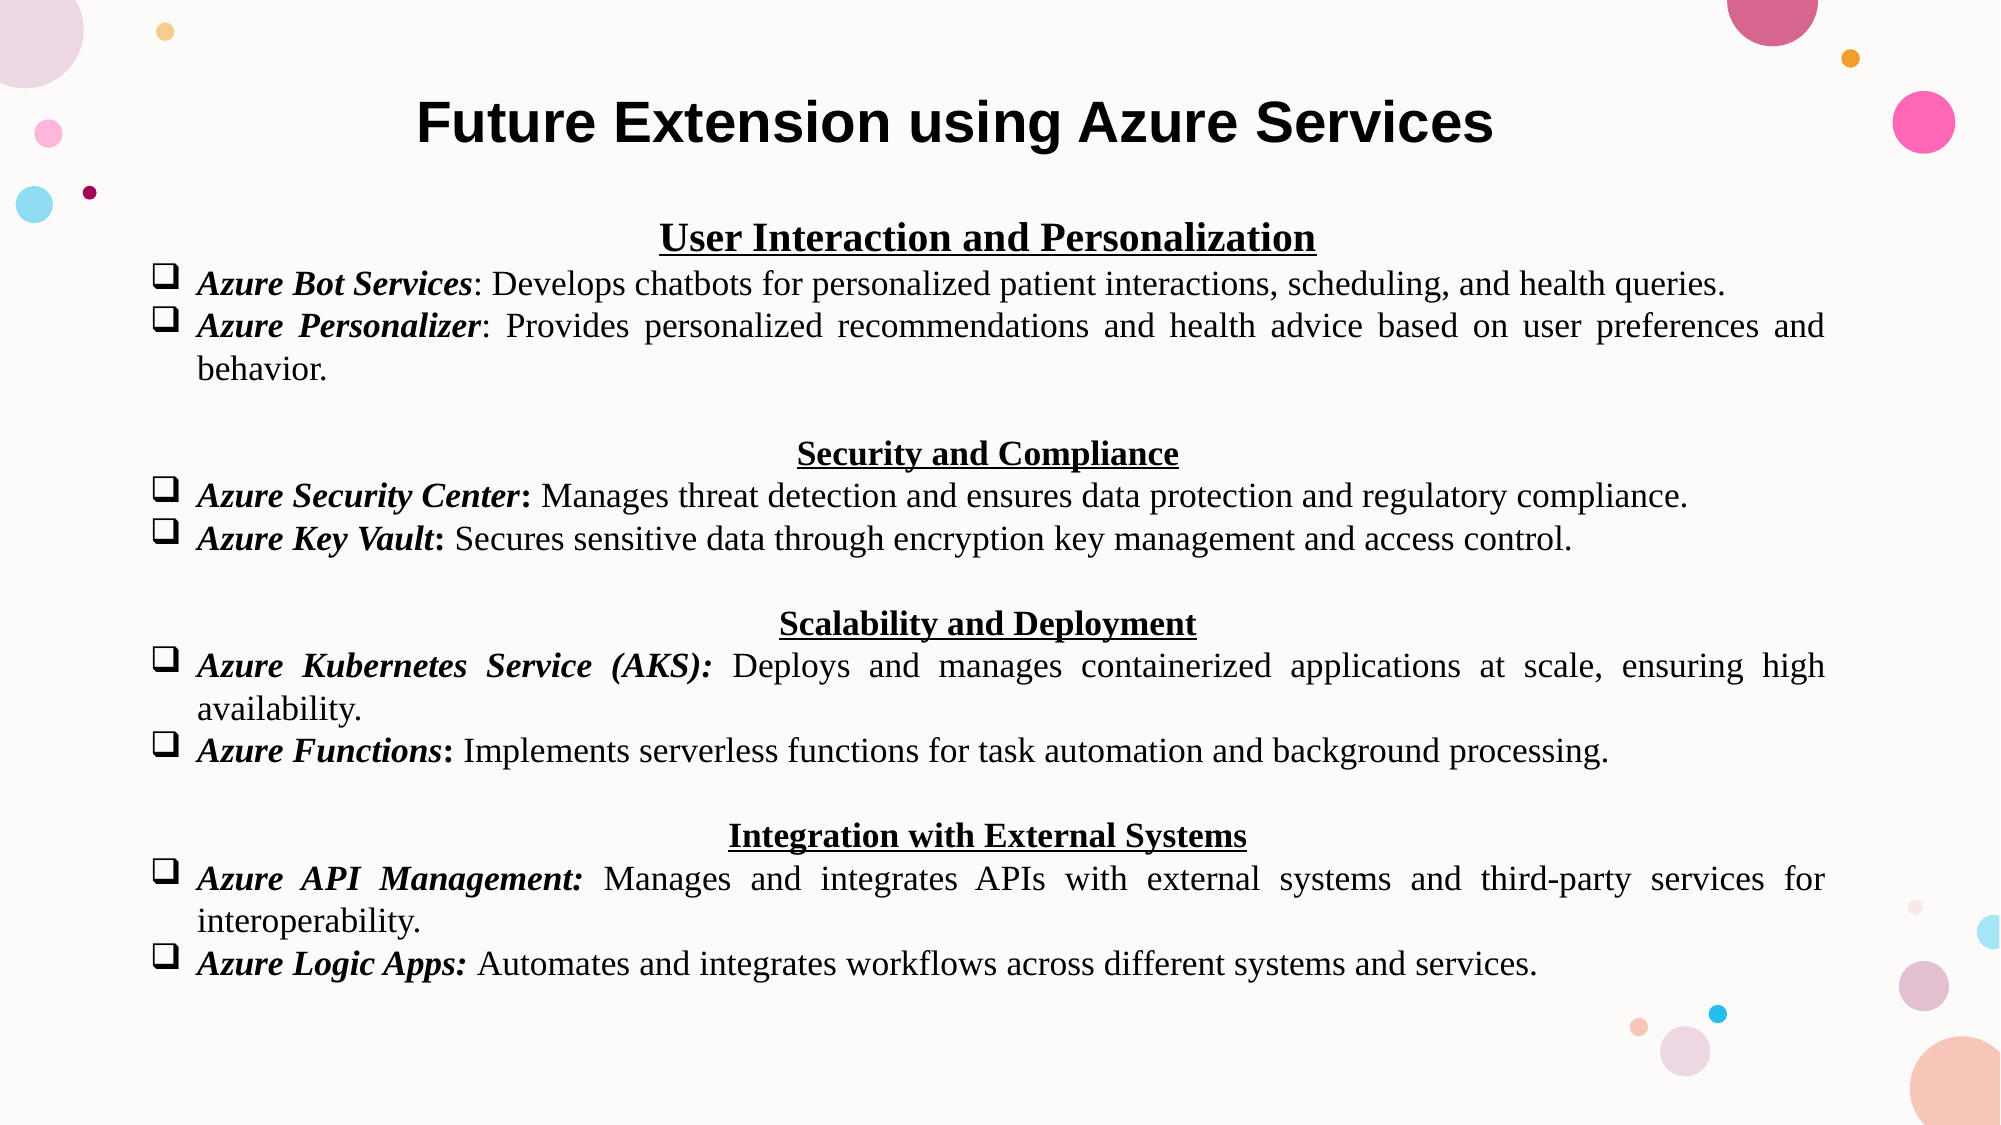

Future Extension using Azure Services
User Interaction and Personalization
Azure Bot Services: Develops chatbots for personalized patient interactions, scheduling, and health queries.
Azure Personalizer: Provides personalized recommendations and health advice based on user preferences and behavior.

Security and Compliance
Azure Security Center: Manages threat detection and ensures data protection and regulatory compliance.
Azure Key Vault: Secures sensitive data through encryption key management and access control.

Scalability and Deployment
Azure Kubernetes Service (AKS): Deploys and manages containerized applications at scale, ensuring high availability.
Azure Functions: Implements serverless functions for task automation and background processing.

Integration with External Systems
Azure API Management: Manages and integrates APIs with external systems and third-party services for interoperability.
Azure Logic Apps: Automates and integrates workflows across different systems and services.